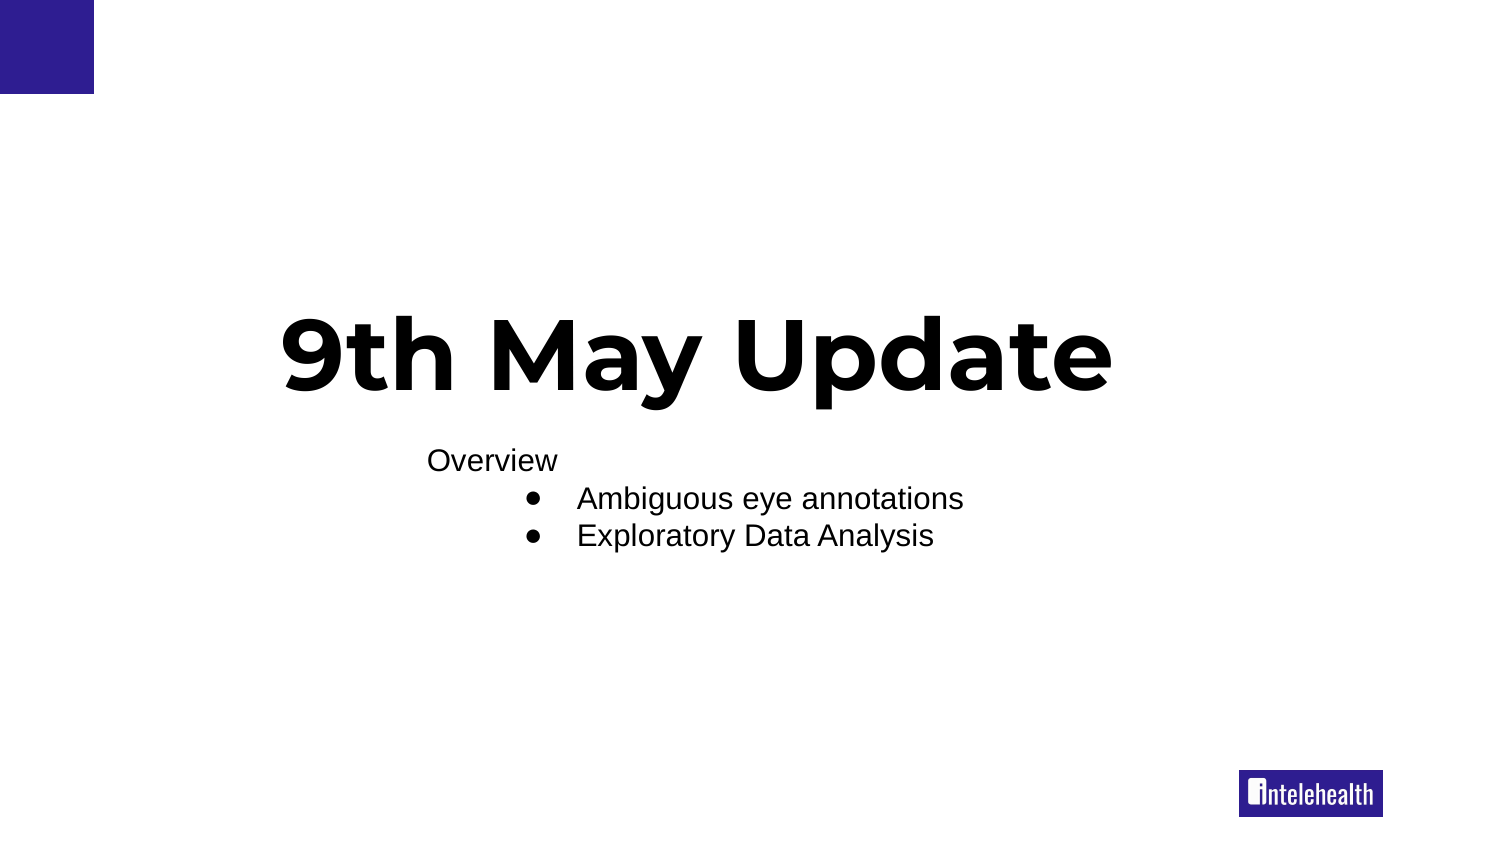

9th May Update
Overview
Ambiguous eye annotations
Exploratory Data Analysis